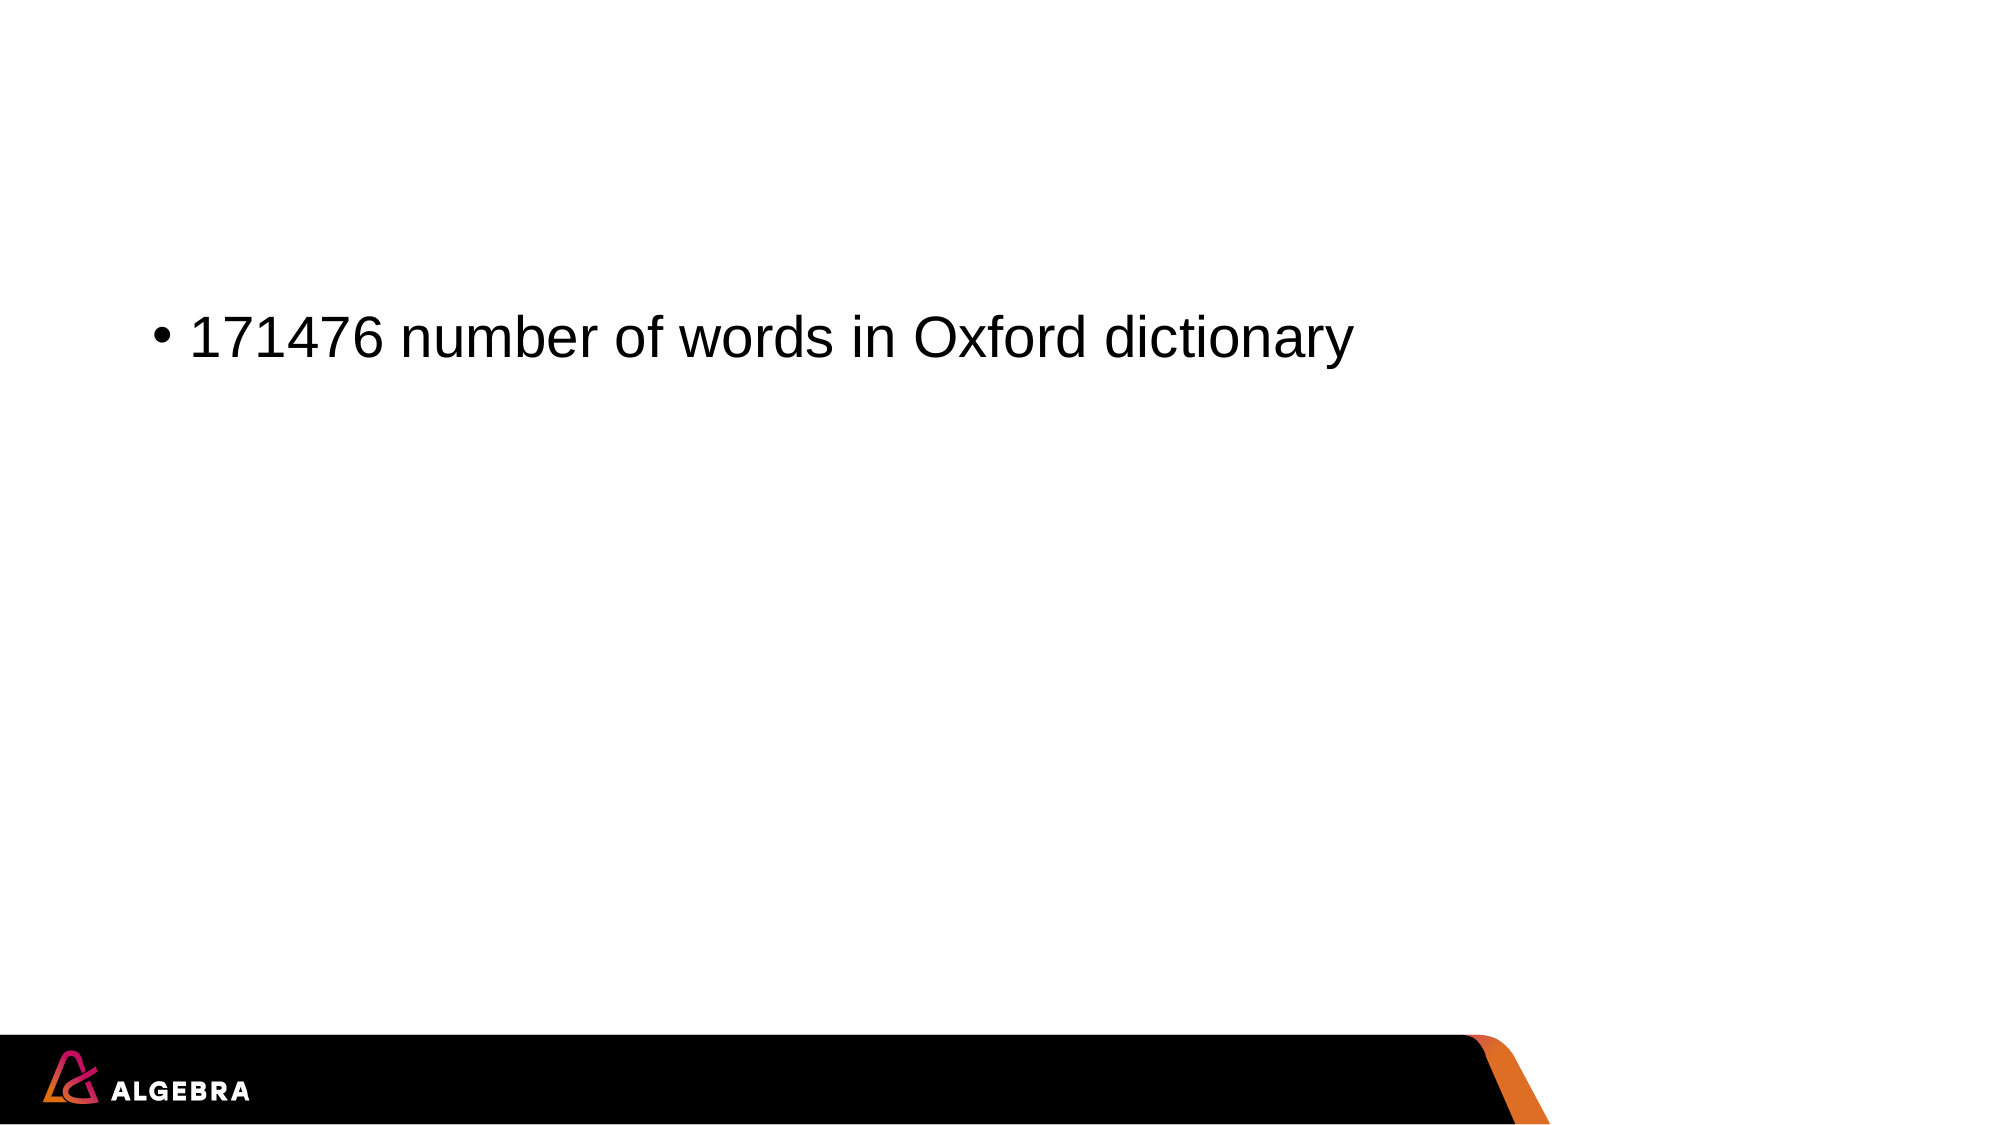

#
171476 number of words in Oxford dictionary